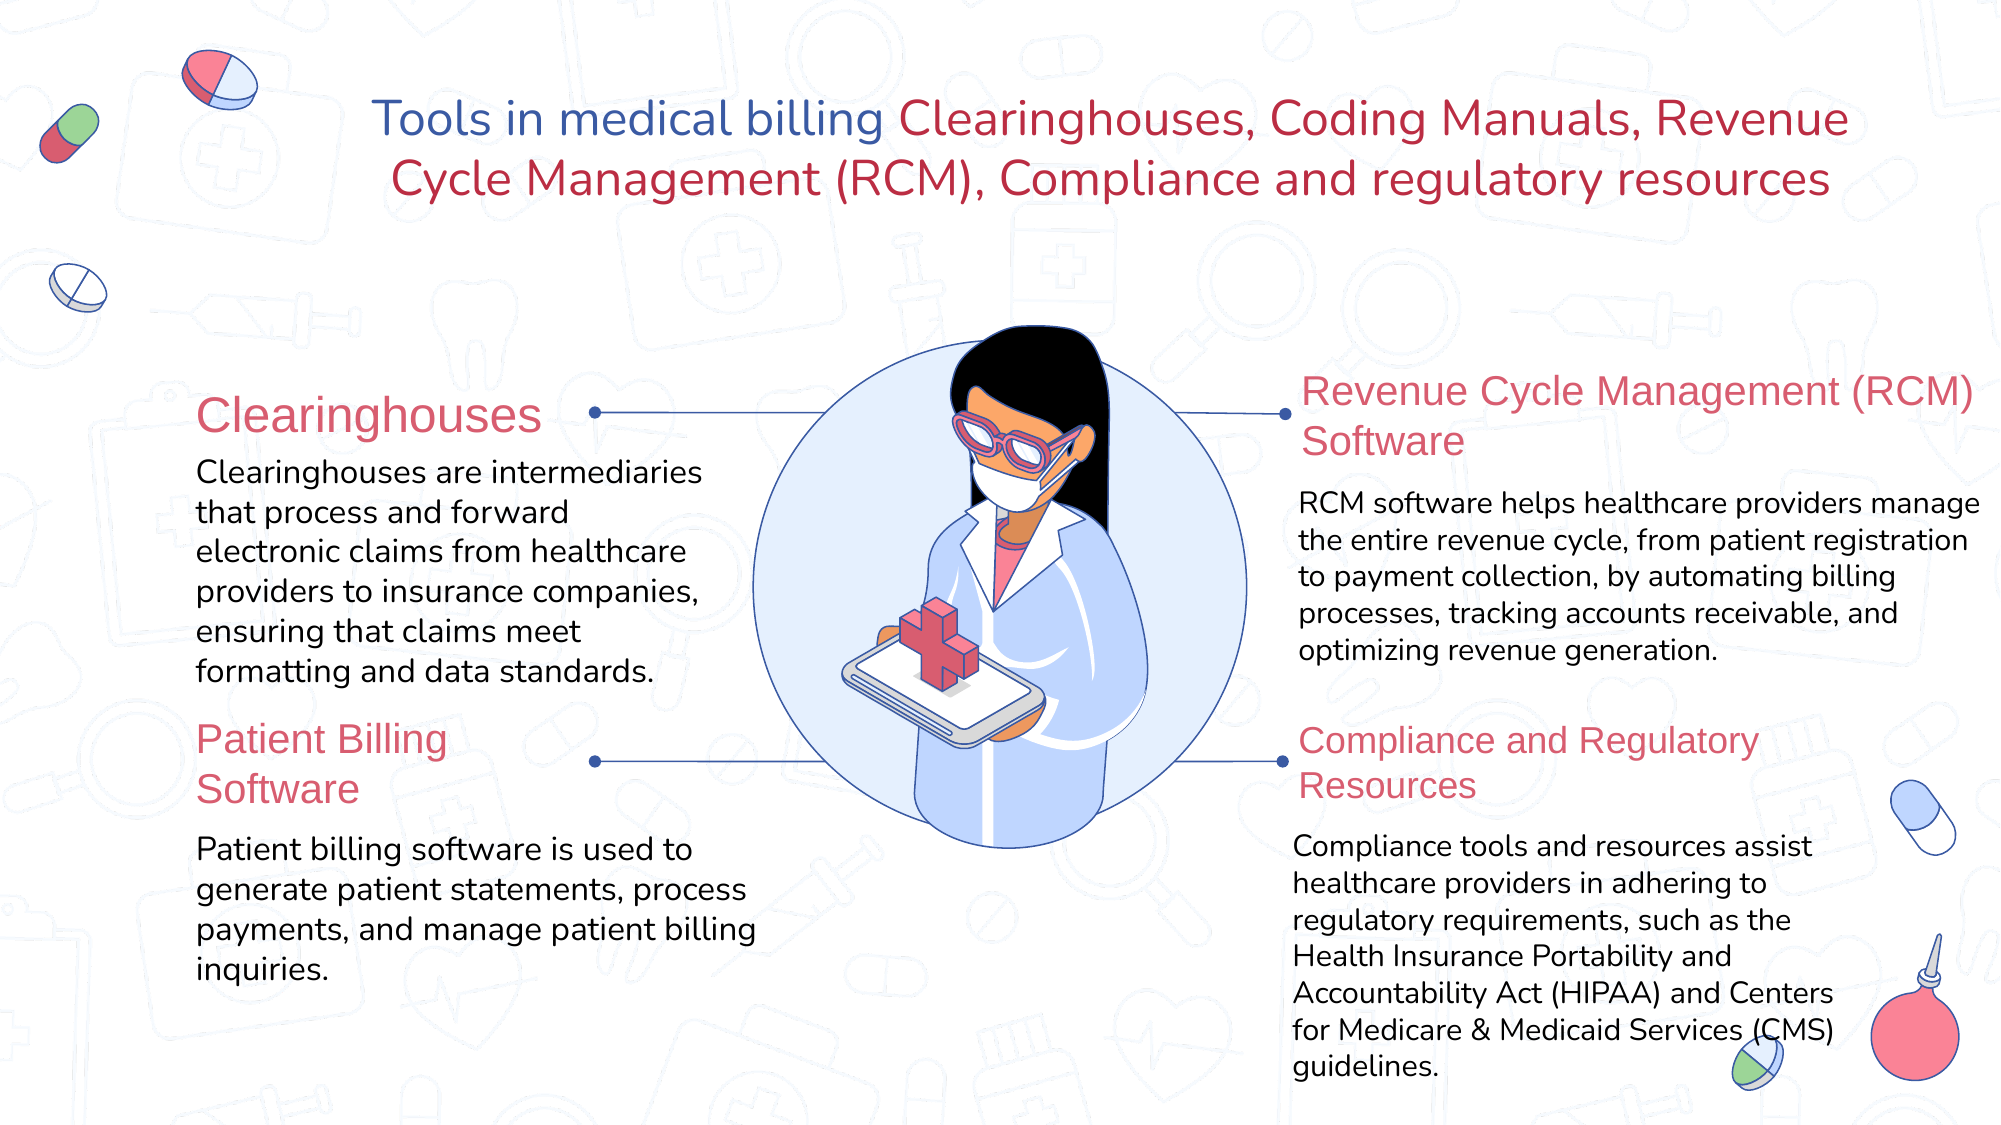

# Tools in medical billing Clearinghouses, Coding Manuals, Revenue Cycle Management (RCM), Compliance and regulatory resources

Clearinghouses
Revenue Cycle Management (RCM) Software
Clearinghouses are intermediaries that process and forward electronic claims from healthcare providers to insurance companies, ensuring that claims meet formatting and data standards.
RCM software helps healthcare providers manage the entire revenue cycle, from patient registration to payment collection, by automating billing processes, tracking accounts receivable, and optimizing revenue generation.
Patient Billing Software
Compliance and Regulatory Resources
Compliance tools and resources assist healthcare providers in adhering to regulatory requirements, such as the Health Insurance Portability and Accountability Act (HIPAA) and Centers for Medicare & Medicaid Services (CMS) guidelines.
Patient billing software is used to generate patient statements, process payments, and manage patient billing inquiries.